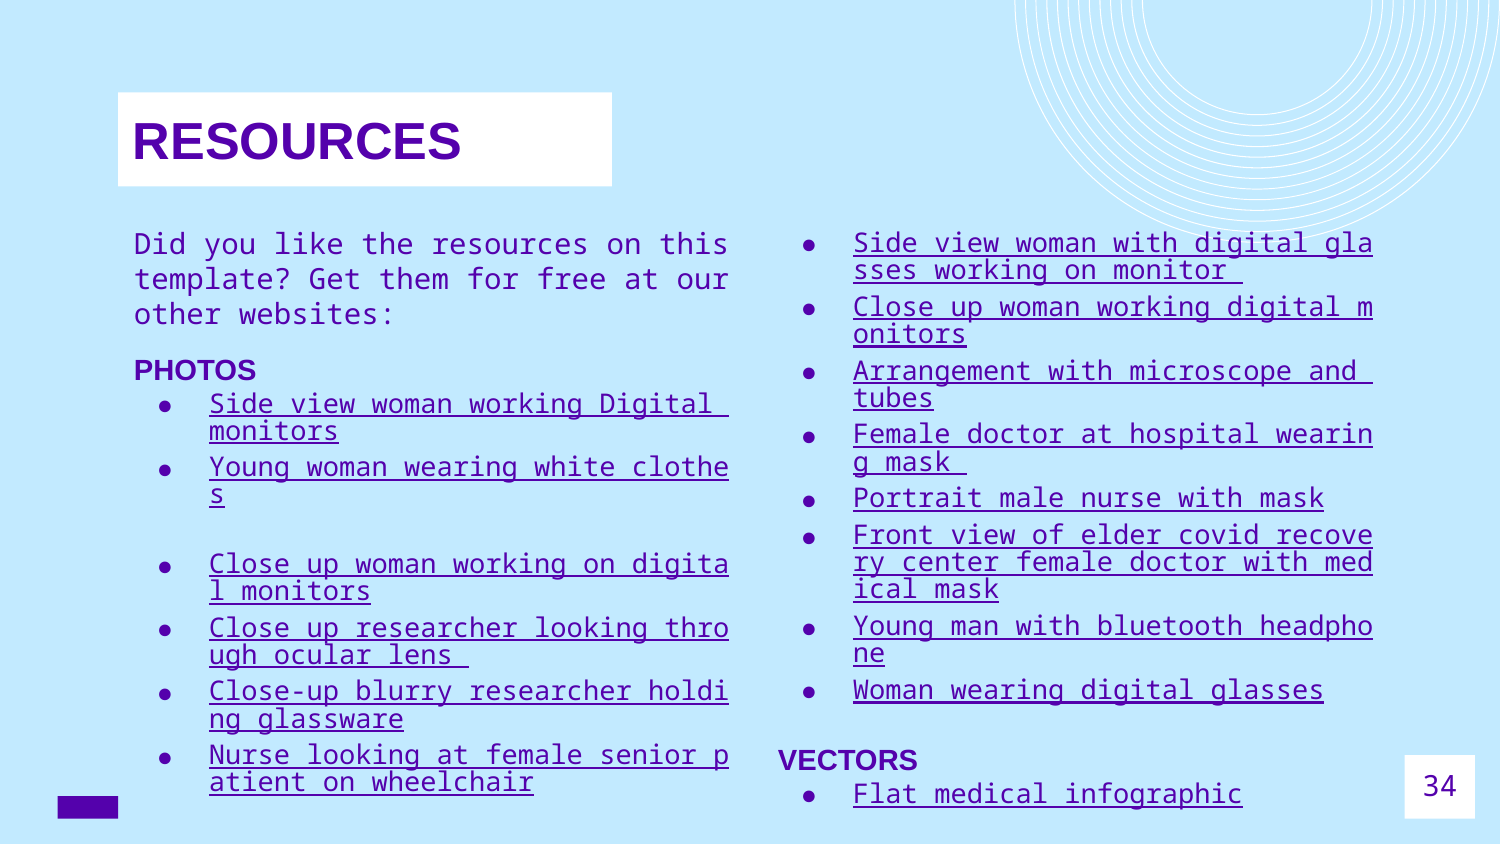

# RESOURCES
Did you like the resources on this template? Get them for free at our other websites:
PHOTOS
Side view woman working Digital monitors
Young woman wearing white clothes
Close up woman working on digital monitors
Close up researcher looking through ocular lens
Close-up blurry researcher holding glassware
Nurse looking at female senior patient on wheelchair
Side view woman with digital glasses working on monitor
Close up woman working digital monitors
Arrangement with microscope and tubes
Female doctor at hospital wearing mask
Portrait male nurse with mask
Front view of elder covid recovery center female doctor with medical mask
Young man with bluetooth headphone
Woman wearing digital glasses

VECTORS
Flat medical infographic
34